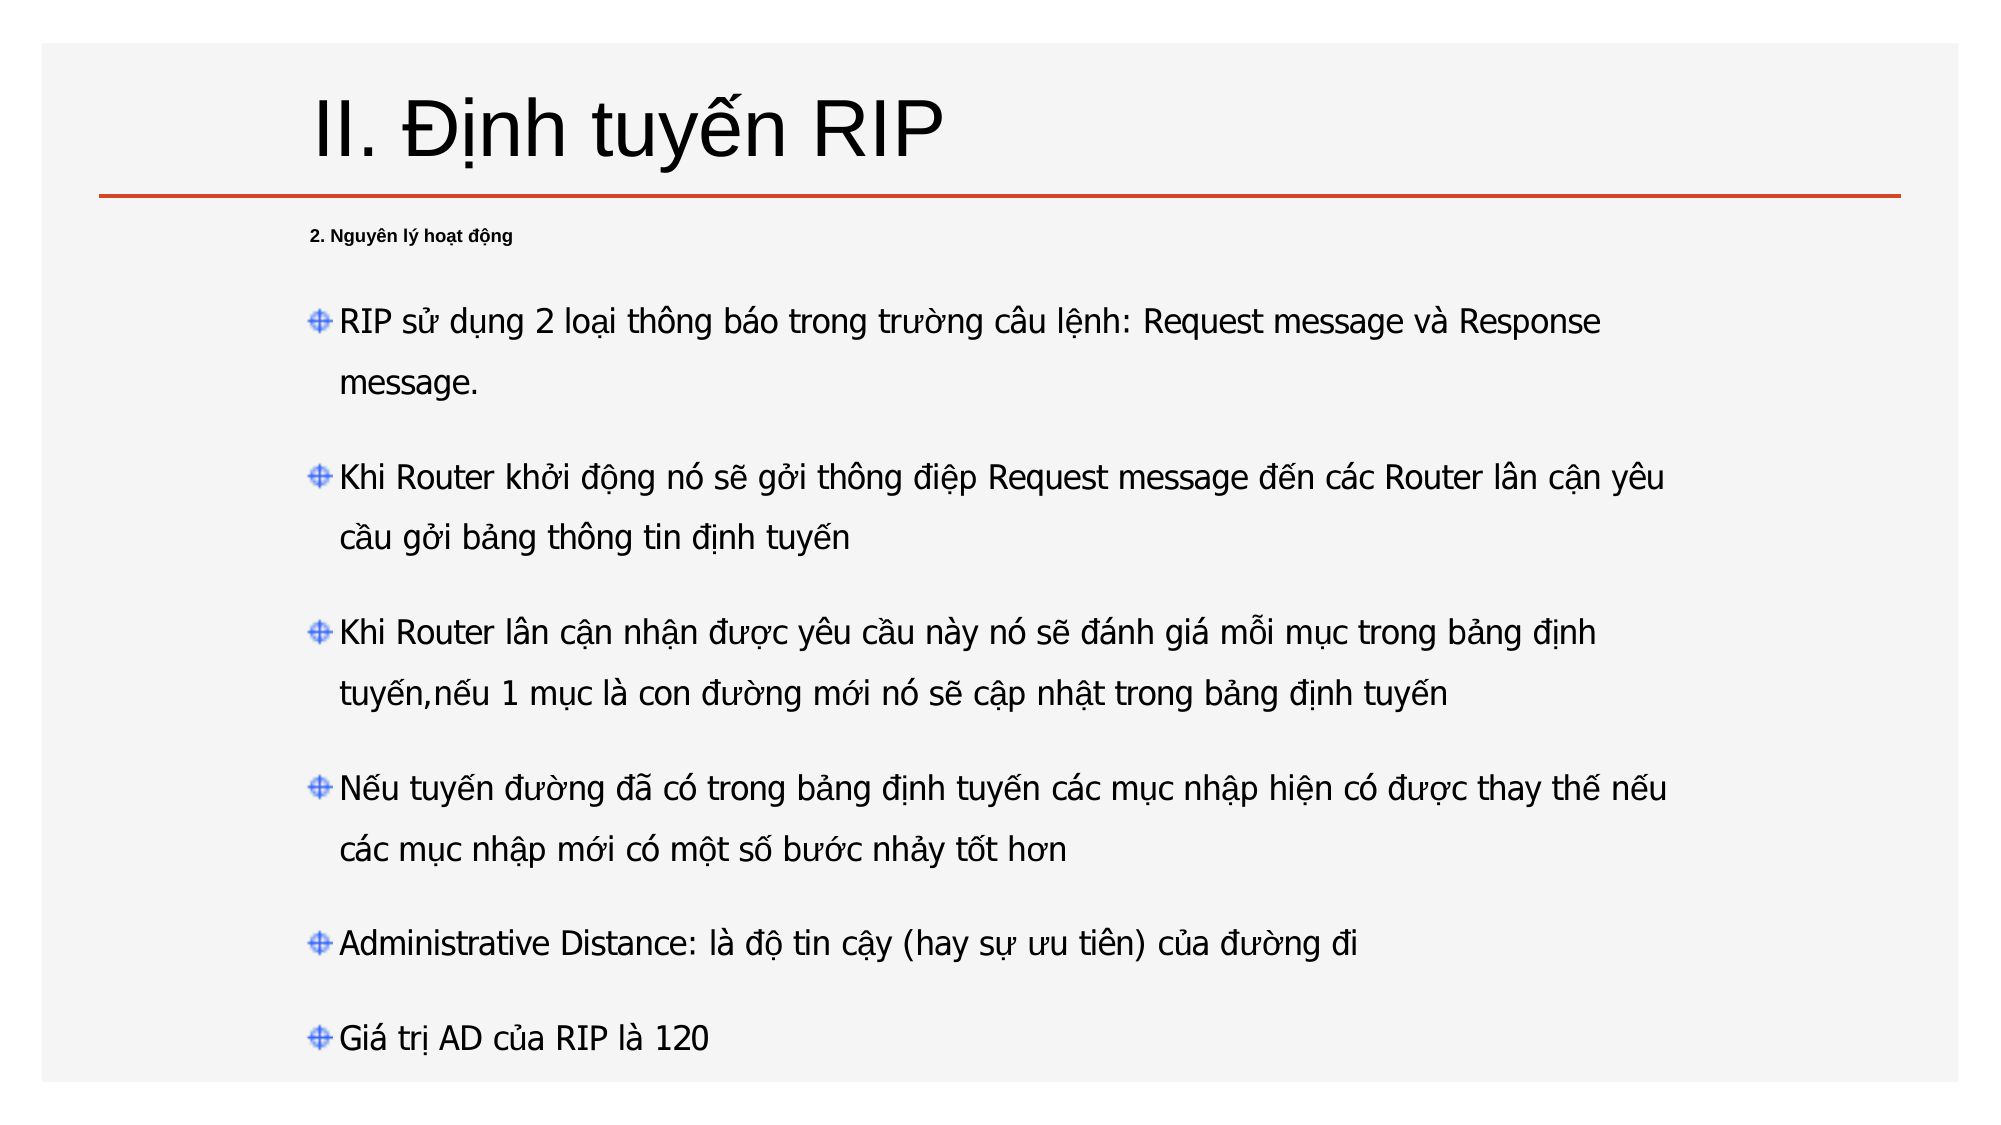

# II. Định tuyến RIP
2. Nguyên lý hoạt động
RIP sử dụng 2 loại thông báo trong trường câu lệnh: Request message và Response message.
Khi Router khởi động nó sẽ gởi thông điệp Request message đến các Router lân cận yêu cầu gởi bảng thông tin định tuyến
Khi Router lân cận nhận được yêu cầu này nó sẽ đánh giá mỗi mục trong bảng định tuyến,nếu 1 mục là con đường mới nó sẽ cập nhật trong bảng định tuyến
Nếu tuyến đường đã có trong bảng định tuyến các mục nhập hiện có được thay thế nếu các mục nhập mới có một số bước nhảy tốt hơn
Administrative Distance: là độ tin cậy (hay sự ưu tiên) của đường đi
Giá trị AD của RIP là 120